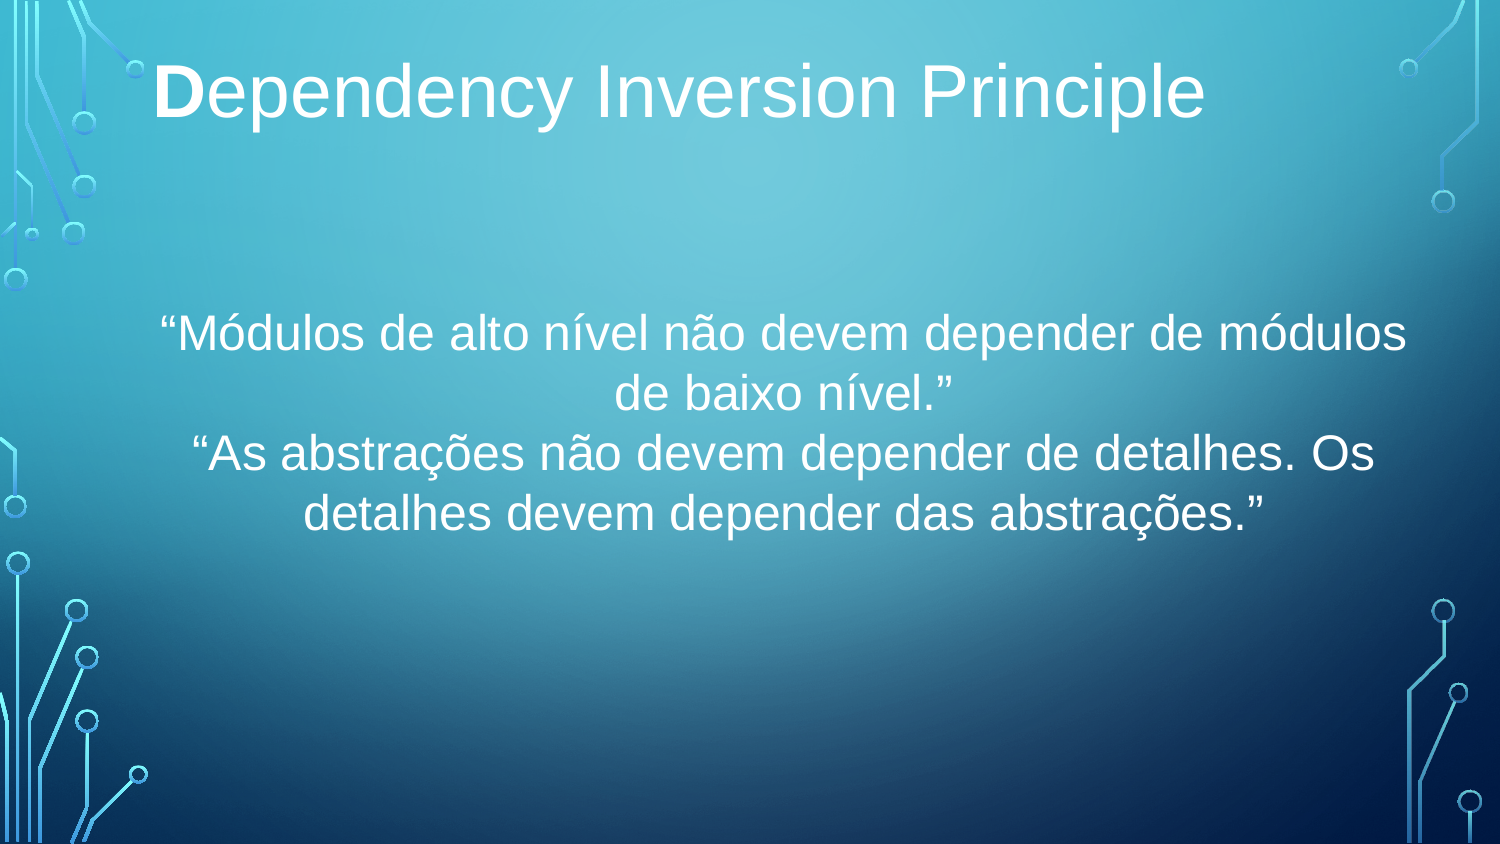

Dependency Inversion Principle
“Módulos de alto nível não devem depender de módulos de baixo nível.”
“As abstrações não devem depender de detalhes. Os detalhes devem depender das abstrações.”